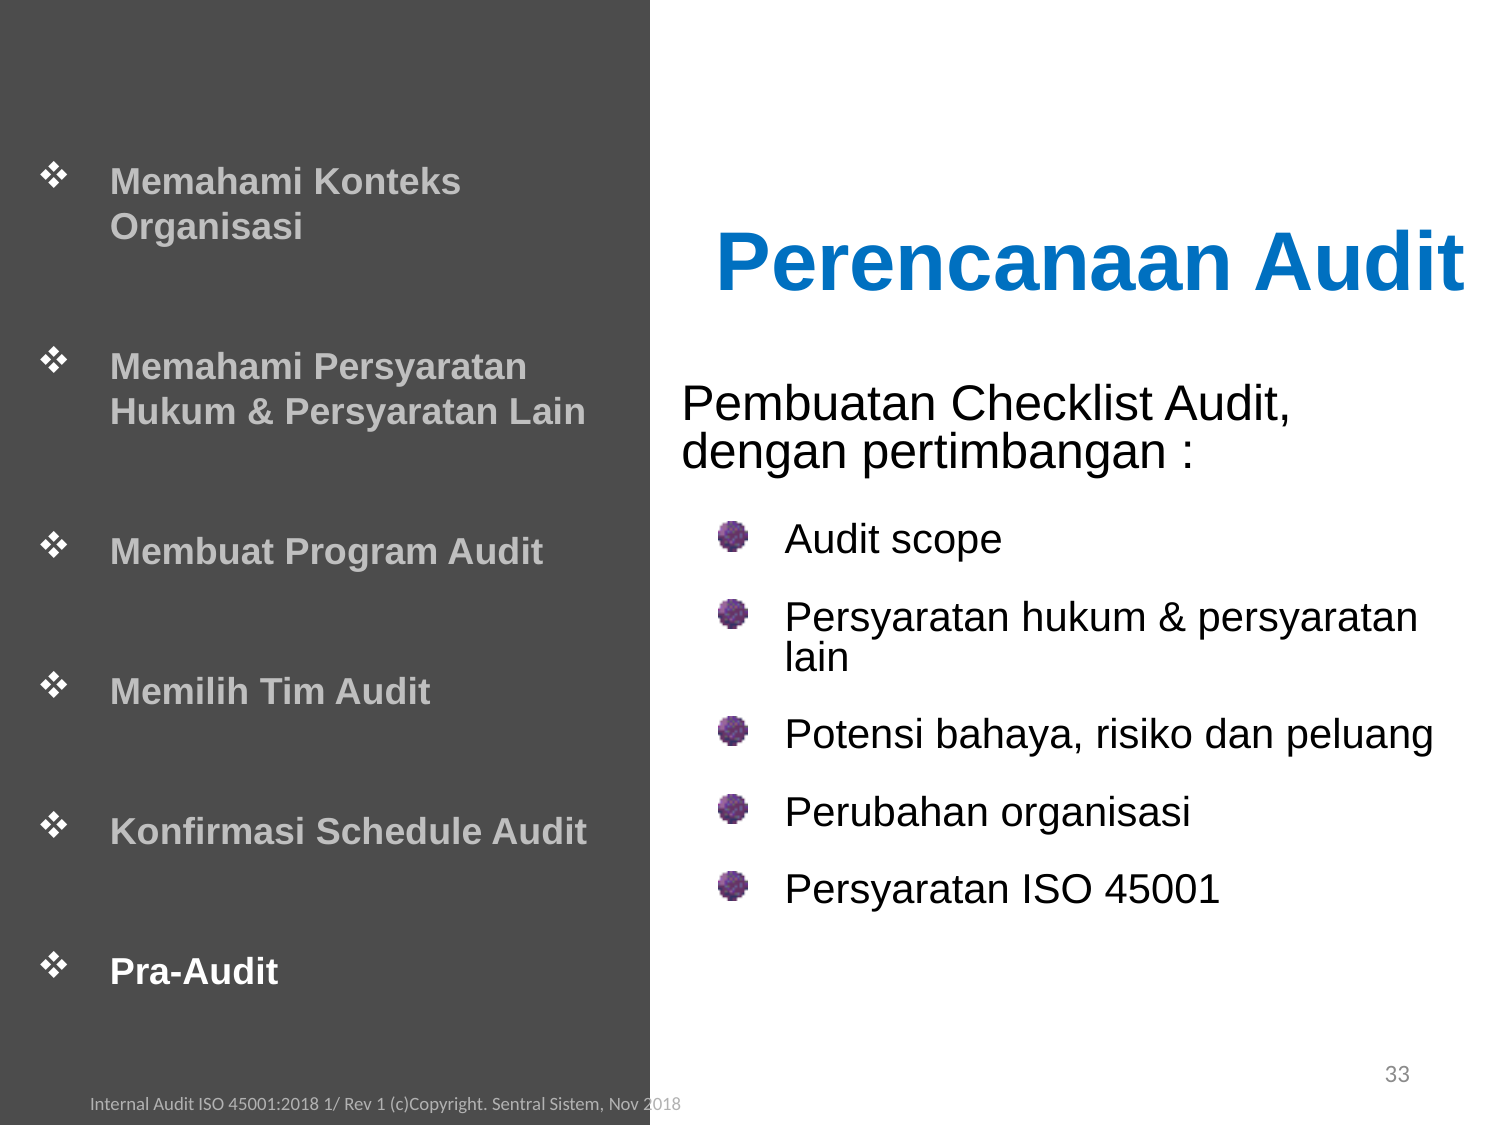

Memahami Konteks Organisasi

Memahami Persyaratan Hukum & Persyaratan Lain

Membuat Program Audit

Memilih Tim Audit

Konfirmasi Schedule Audit

Pra-Audit
Perencanaan Audit
Pembuatan Checklist Audit, dengan pertimbangan :
Audit scope
Persyaratan hukum & persyaratan lain
Potensi bahaya, risiko dan peluang
Perubahan organisasi
Persyaratan ISO 45001
33
Internal Audit ISO 45001:2018 1/ Rev 1 (c)Copyright. Sentral Sistem, Nov 2018